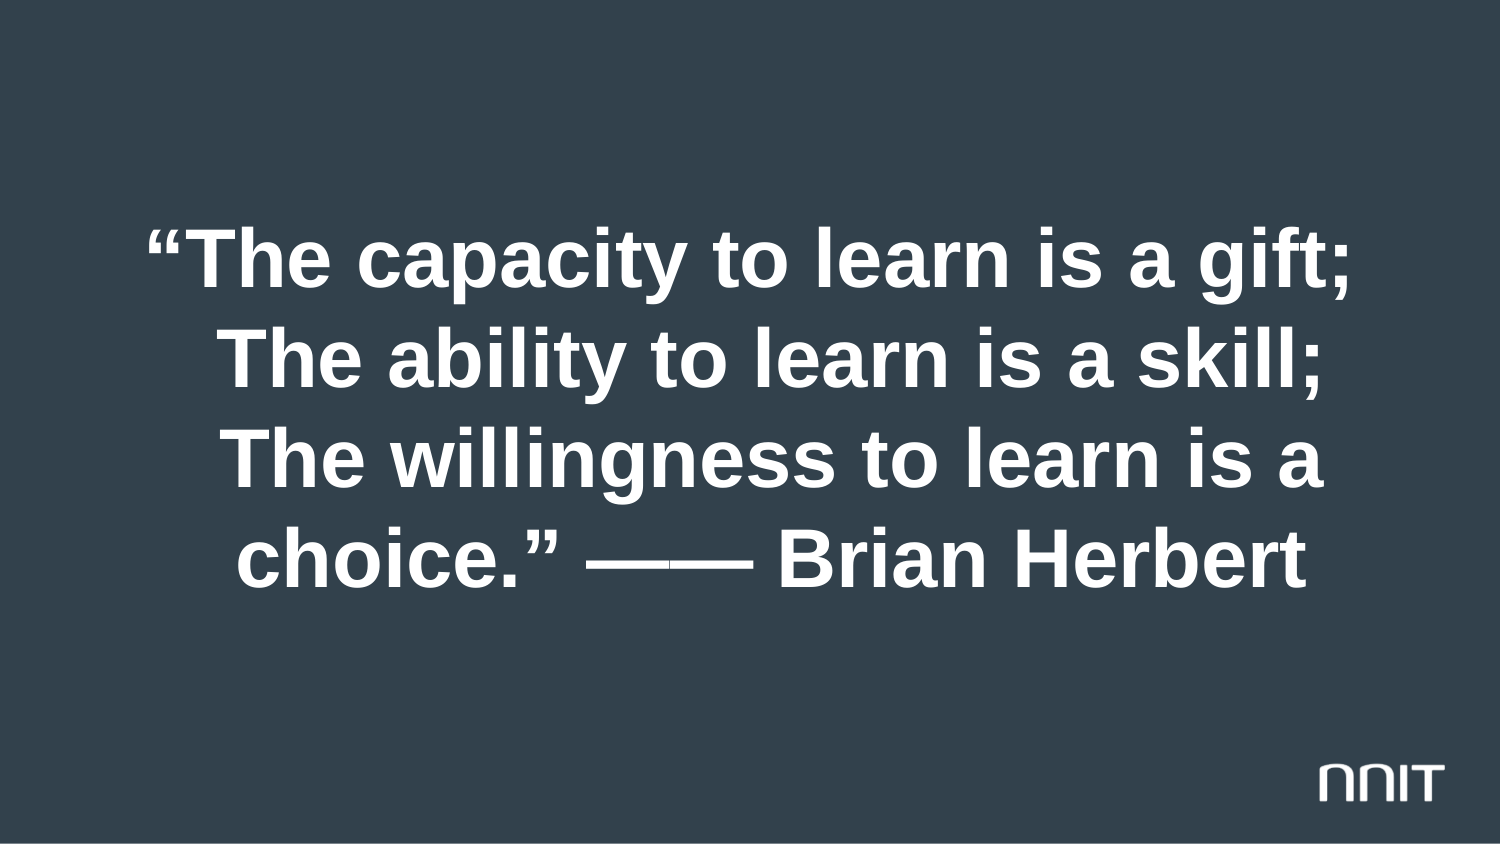

“The capacity to learn is a gift; The ability to learn is a skill; The willingness to learn is a choice.” —— Brian Herbert